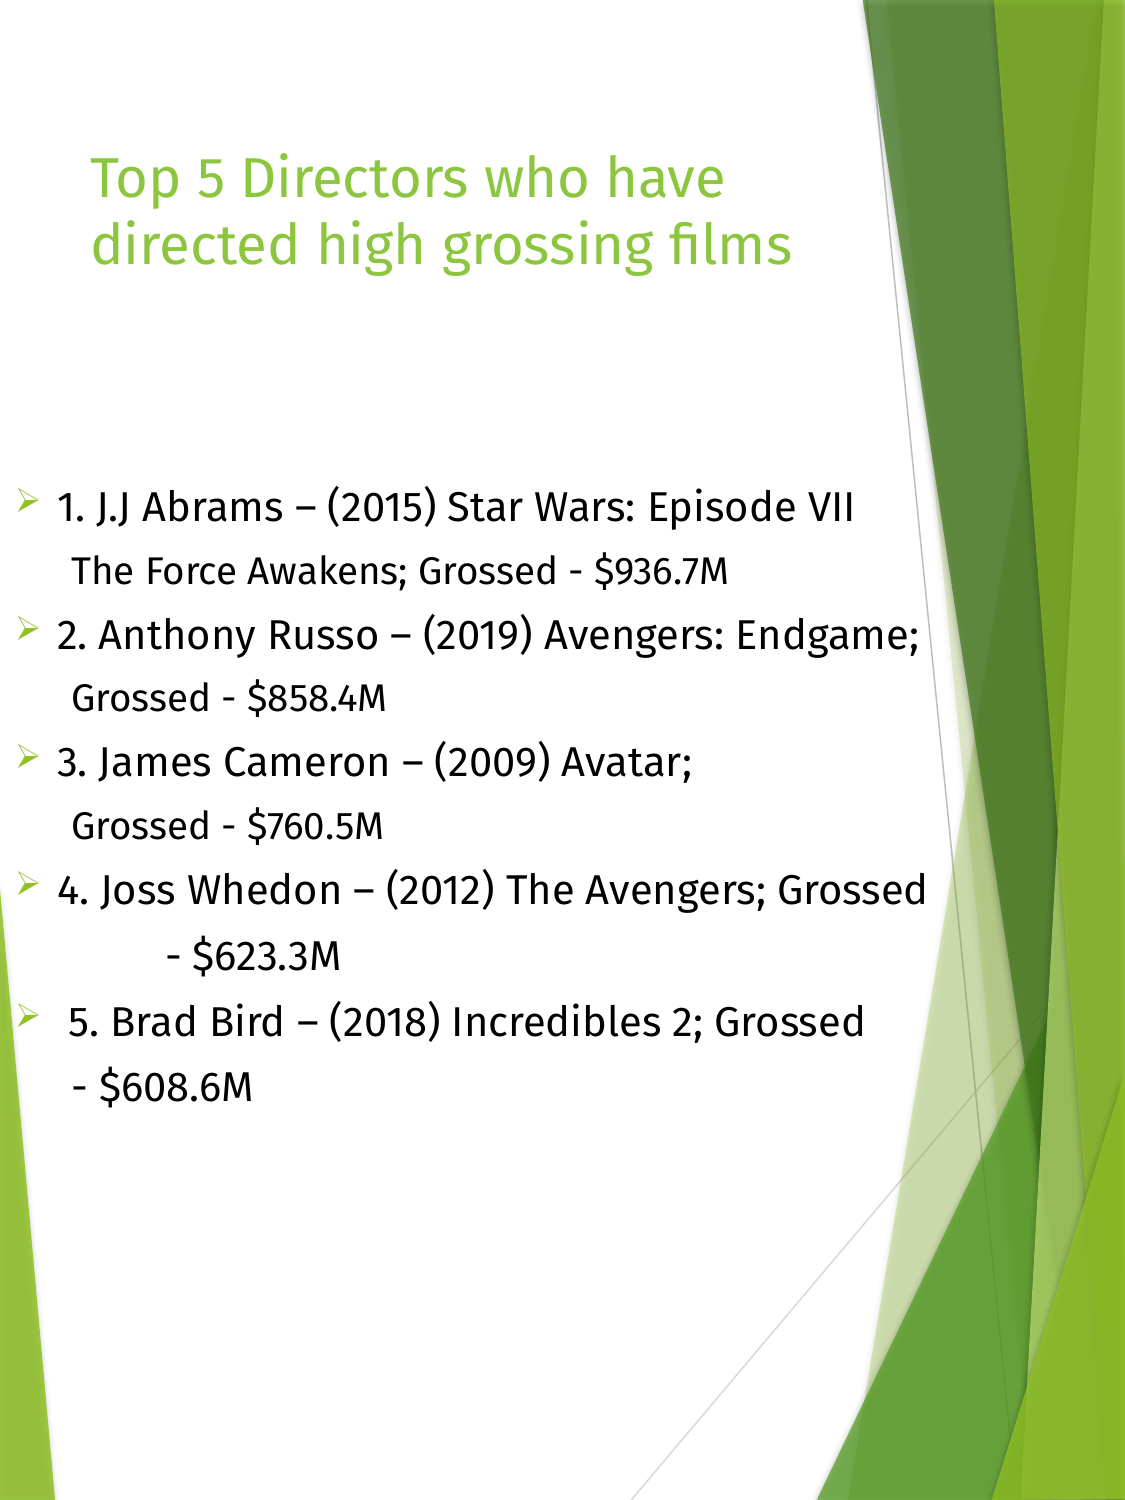

# Top 5 Directors who have directed high grossing films
1. J.J Abrams – (2015) Star Wars: Episode VII
The Force Awakens; Grossed - $936.7M
2. Anthony Russo – (2019) Avengers: Endgame;
Grossed - $858.4M
3. James Cameron – (2009) Avatar;
Grossed - $760.5M
4. Joss Whedon – (2012) The Avengers; Grossed
	- $623.3M
 5. Brad Bird – (2018) Incredibles 2; Grossed
- $608.6M